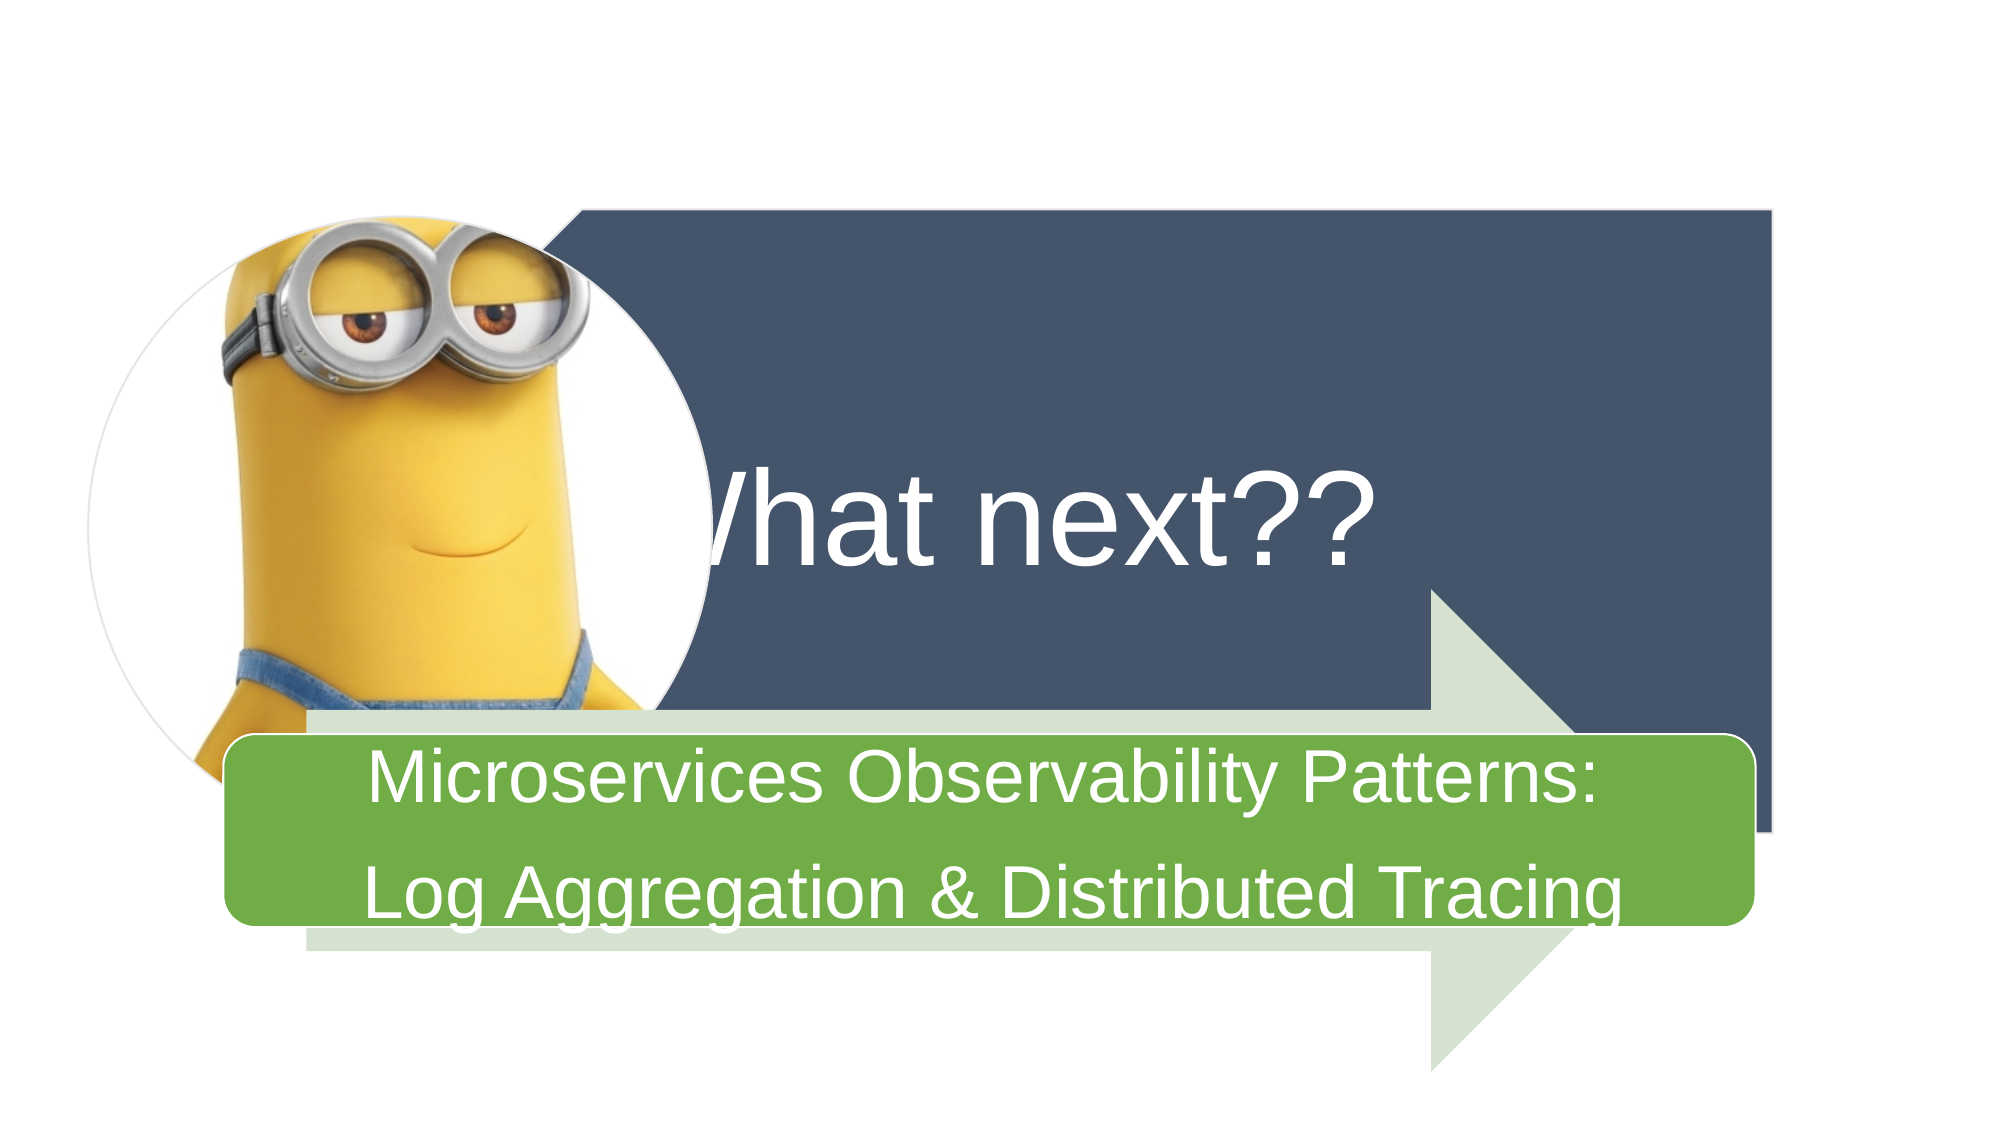

What next??
Microservices Observability Patterns:
Log Aggregation & Distributed Tracing